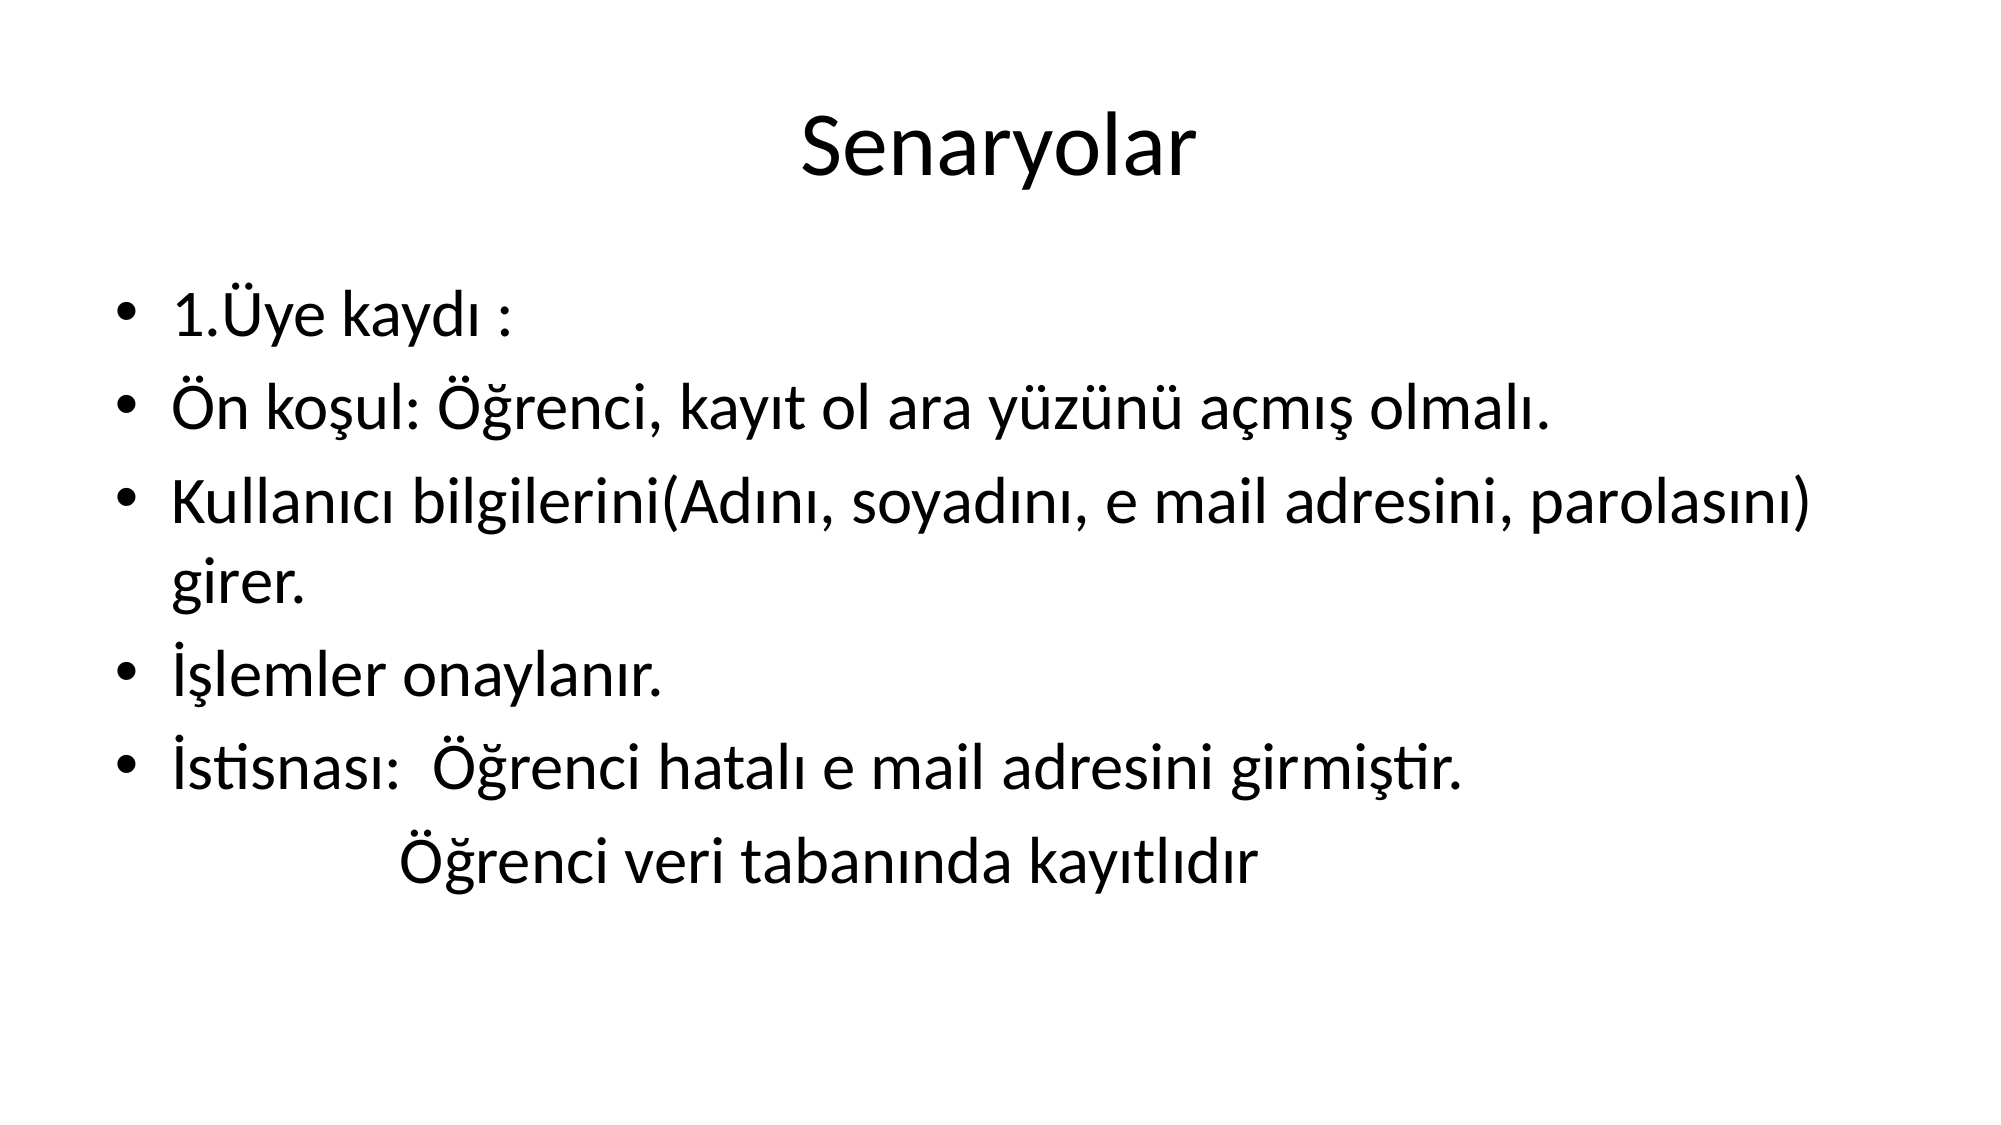

# Senaryolar
1.Üye kaydı :
Ön koşul: Öğrenci, kayıt ol ara yüzünü açmış olmalı.
Kullanıcı bilgilerini(Adını, soyadını, e mail adresini, parolasını) girer.
İşlemler onaylanır.
İstisnası:  Öğrenci hatalı e mail adresini girmiştir.
                   Öğrenci veri tabanında kayıtlıdır